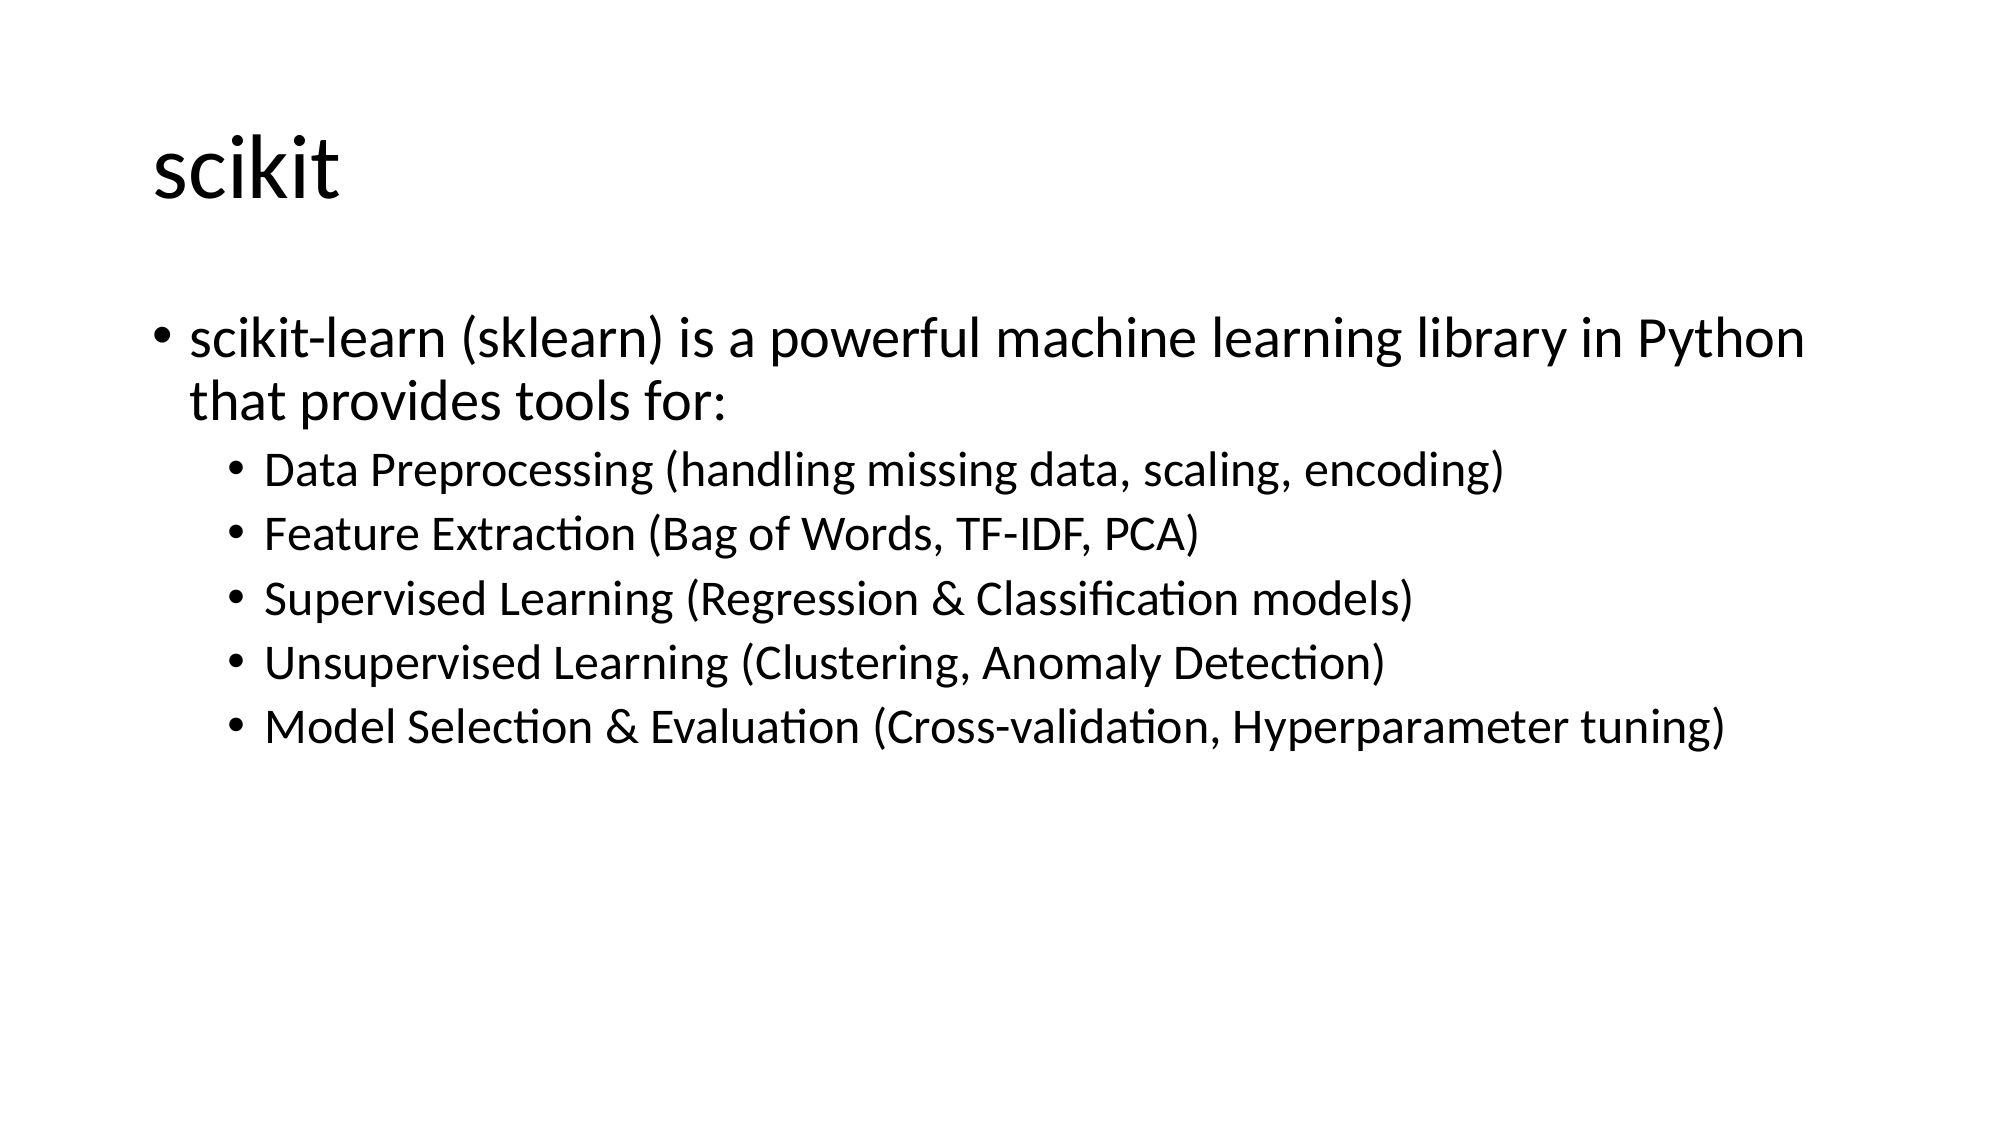

# scikit
scikit-learn (sklearn) is a powerful machine learning library in Python that provides tools for:
Data Preprocessing (handling missing data, scaling, encoding)
Feature Extraction (Bag of Words, TF-IDF, PCA)
Supervised Learning (Regression & Classification models)
Unsupervised Learning (Clustering, Anomaly Detection)
Model Selection & Evaluation (Cross-validation, Hyperparameter tuning)